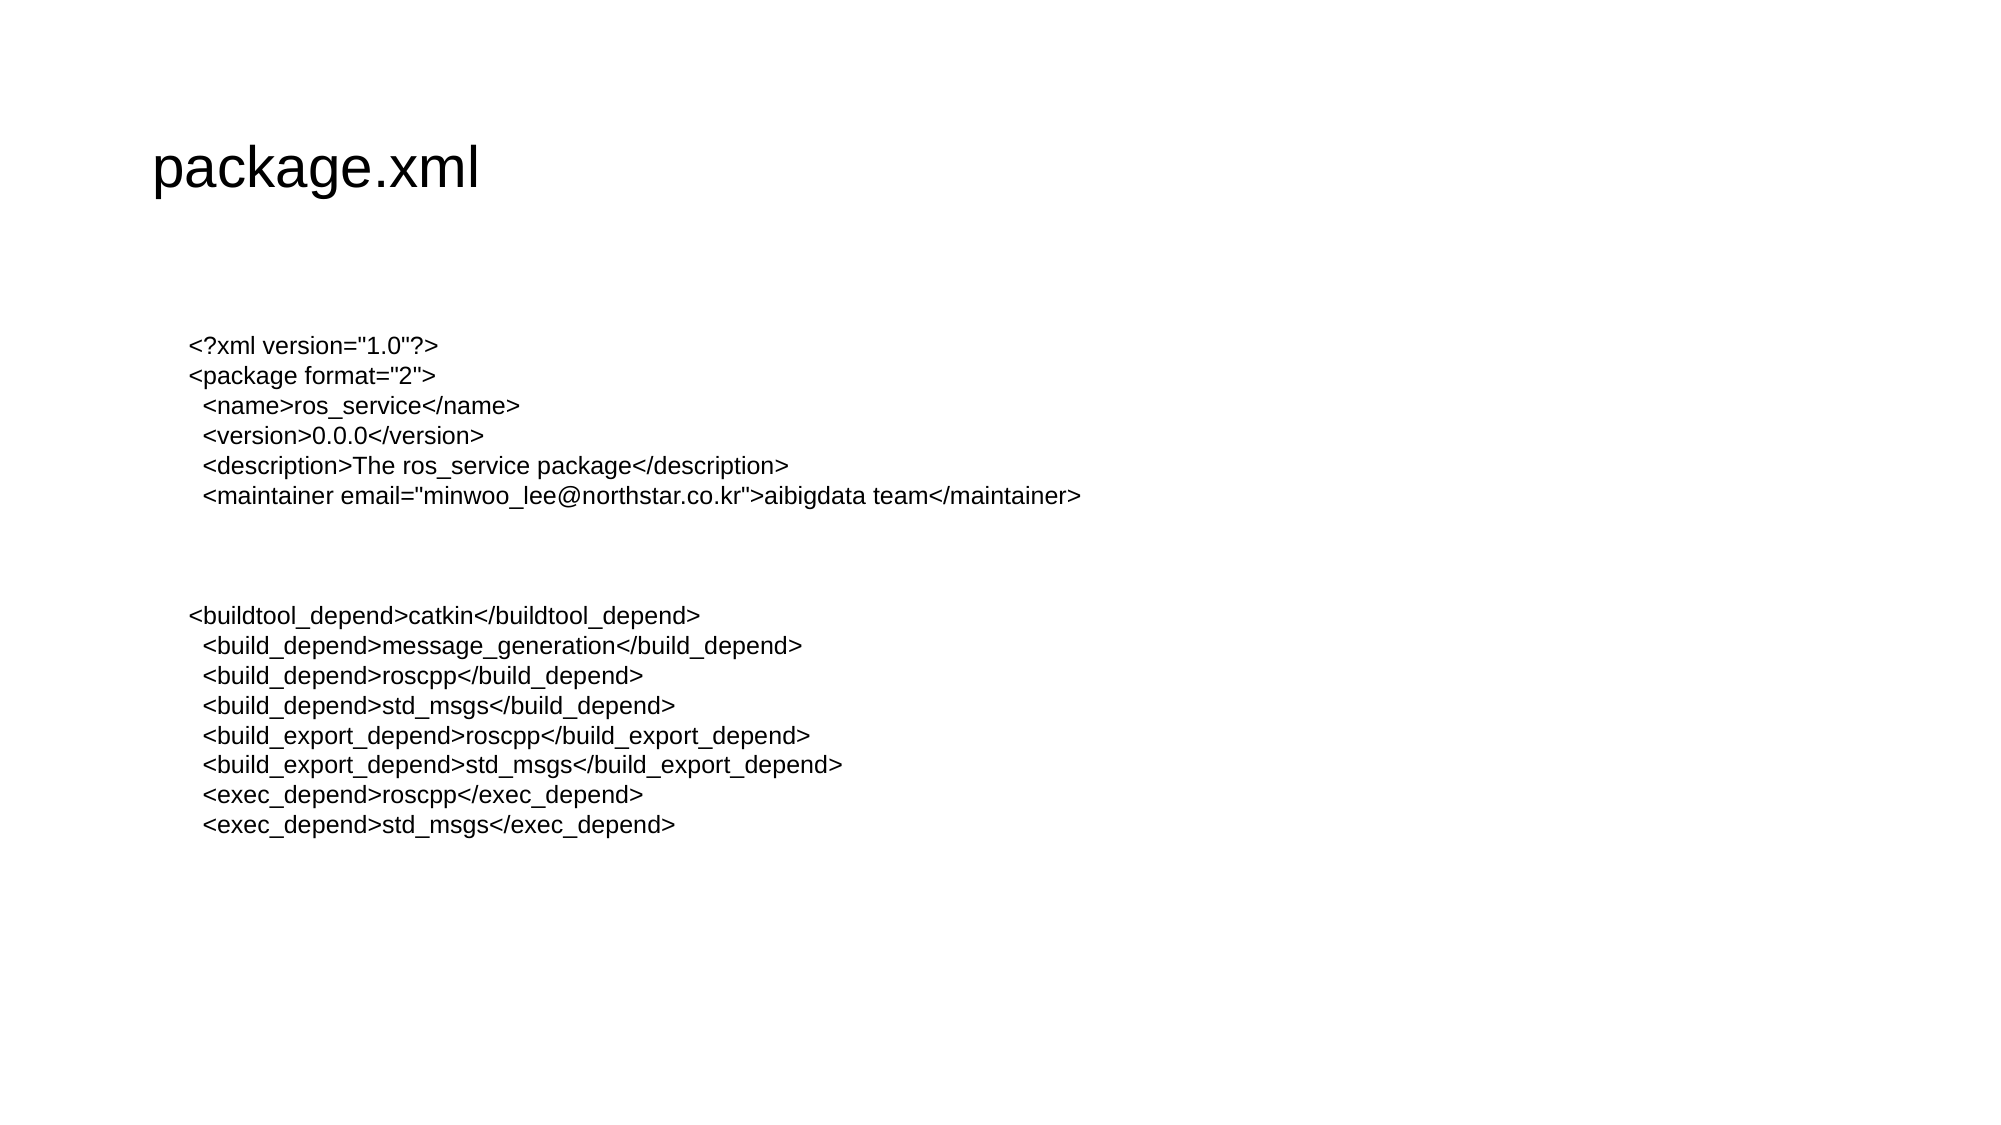

# package.xml

<?xml version="1.0"?>
<package format="2">
  <name>ros_service</name>
  <version>0.0.0</version>
  <description>The ros_service package</description>
  <maintainer email="minwoo_lee@northstar.co.kr">aibigdata team</maintainer>

<buildtool_depend>catkin</buildtool_depend>
  <build_depend>message_generation</build_depend>
  <build_depend>roscpp</build_depend>
  <build_depend>std_msgs</build_depend>
  <build_export_depend>roscpp</build_export_depend>
  <build_export_depend>std_msgs</build_export_depend>
  <exec_depend>roscpp</exec_depend>
  <exec_depend>std_msgs</exec_depend>